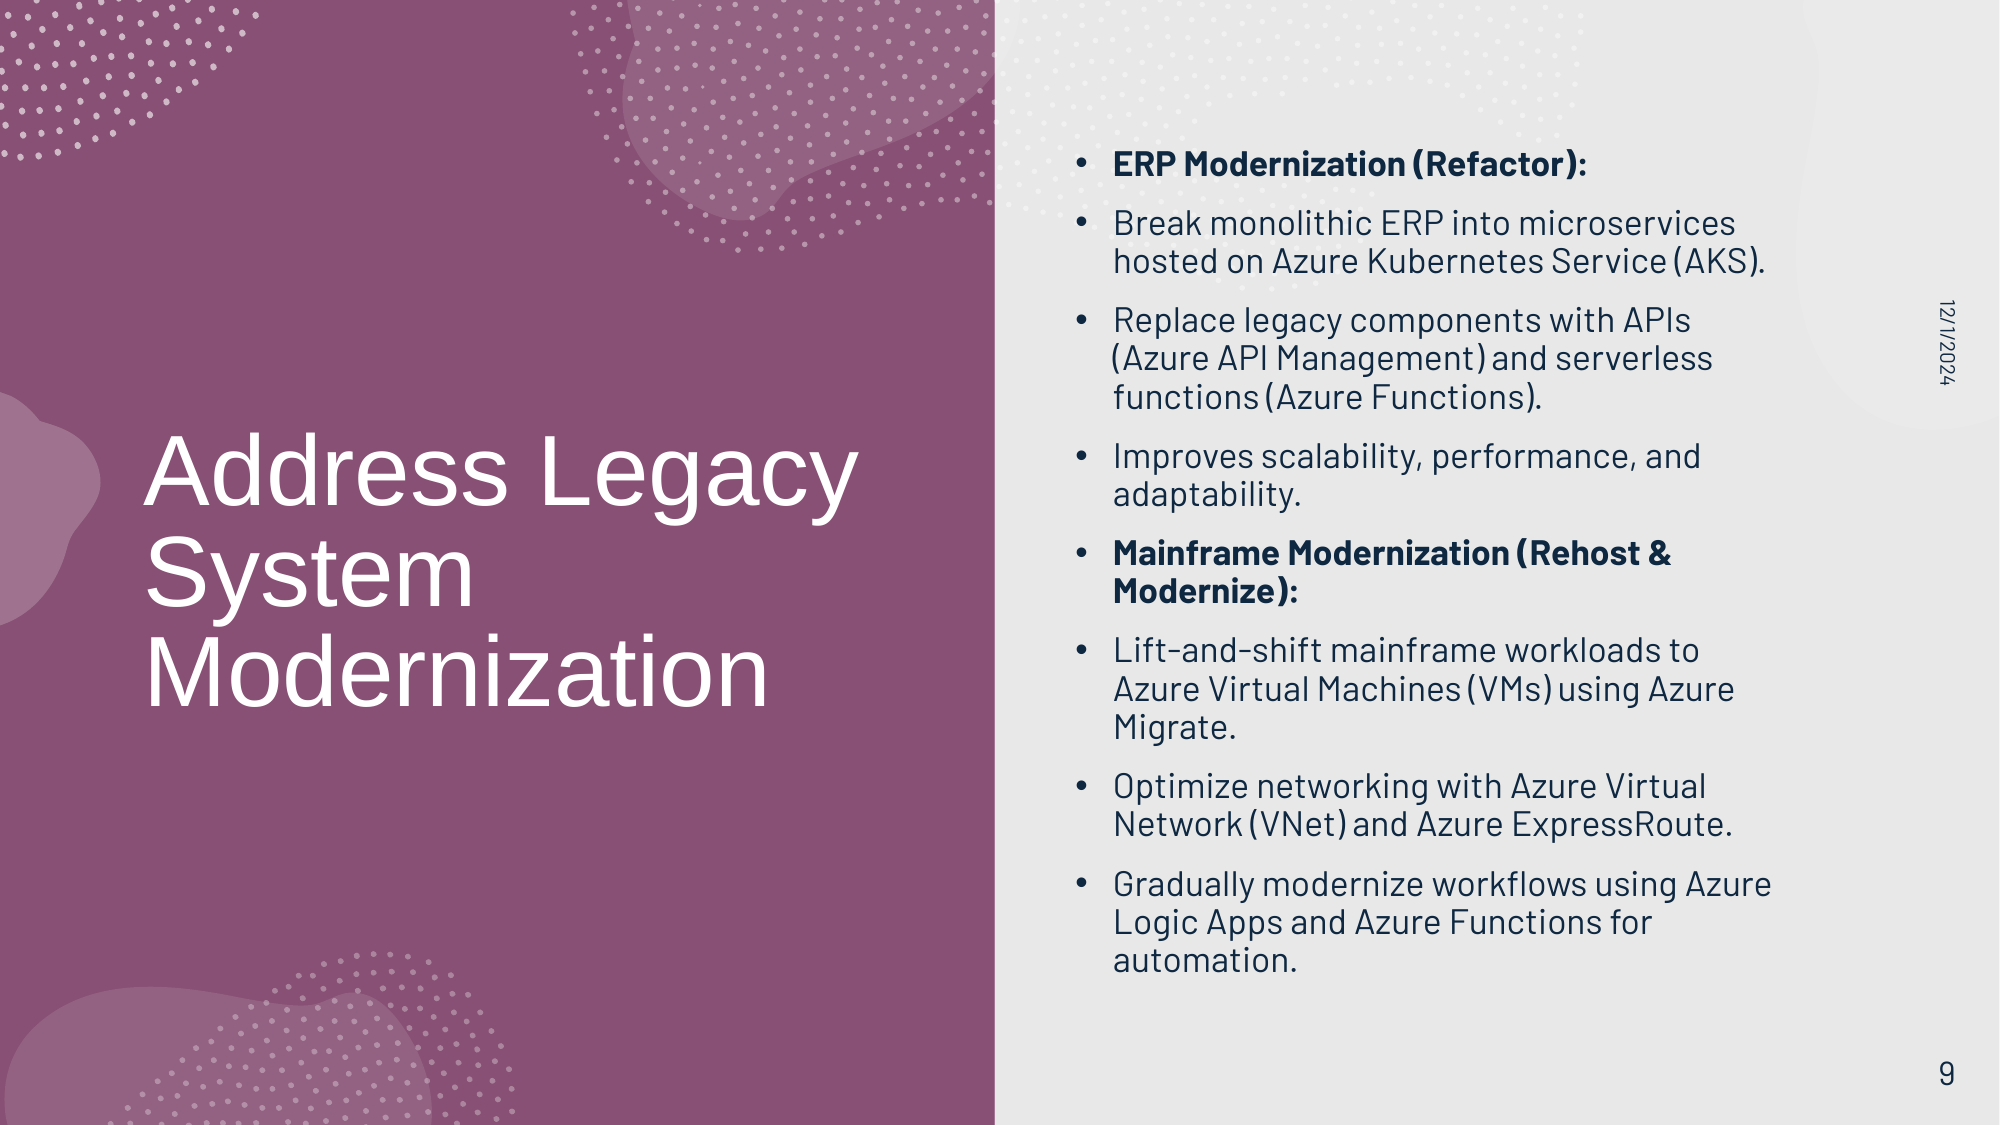

ERP Modernization (Refactor):
Break monolithic ERP into microservices hosted on Azure Kubernetes Service (AKS).
Replace legacy components with APIs (Azure API Management) and serverless functions (Azure Functions).
Improves scalability, performance, and adaptability.
Mainframe Modernization (Rehost & Modernize):
Lift-and-shift mainframe workloads to Azure Virtual Machines (VMs) using Azure Migrate.
Optimize networking with Azure Virtual Network (VNet) and Azure ExpressRoute.
Gradually modernize workflows using Azure Logic Apps and Azure Functions for automation.

# Address Legacy System Modernization
12/1/2024

9